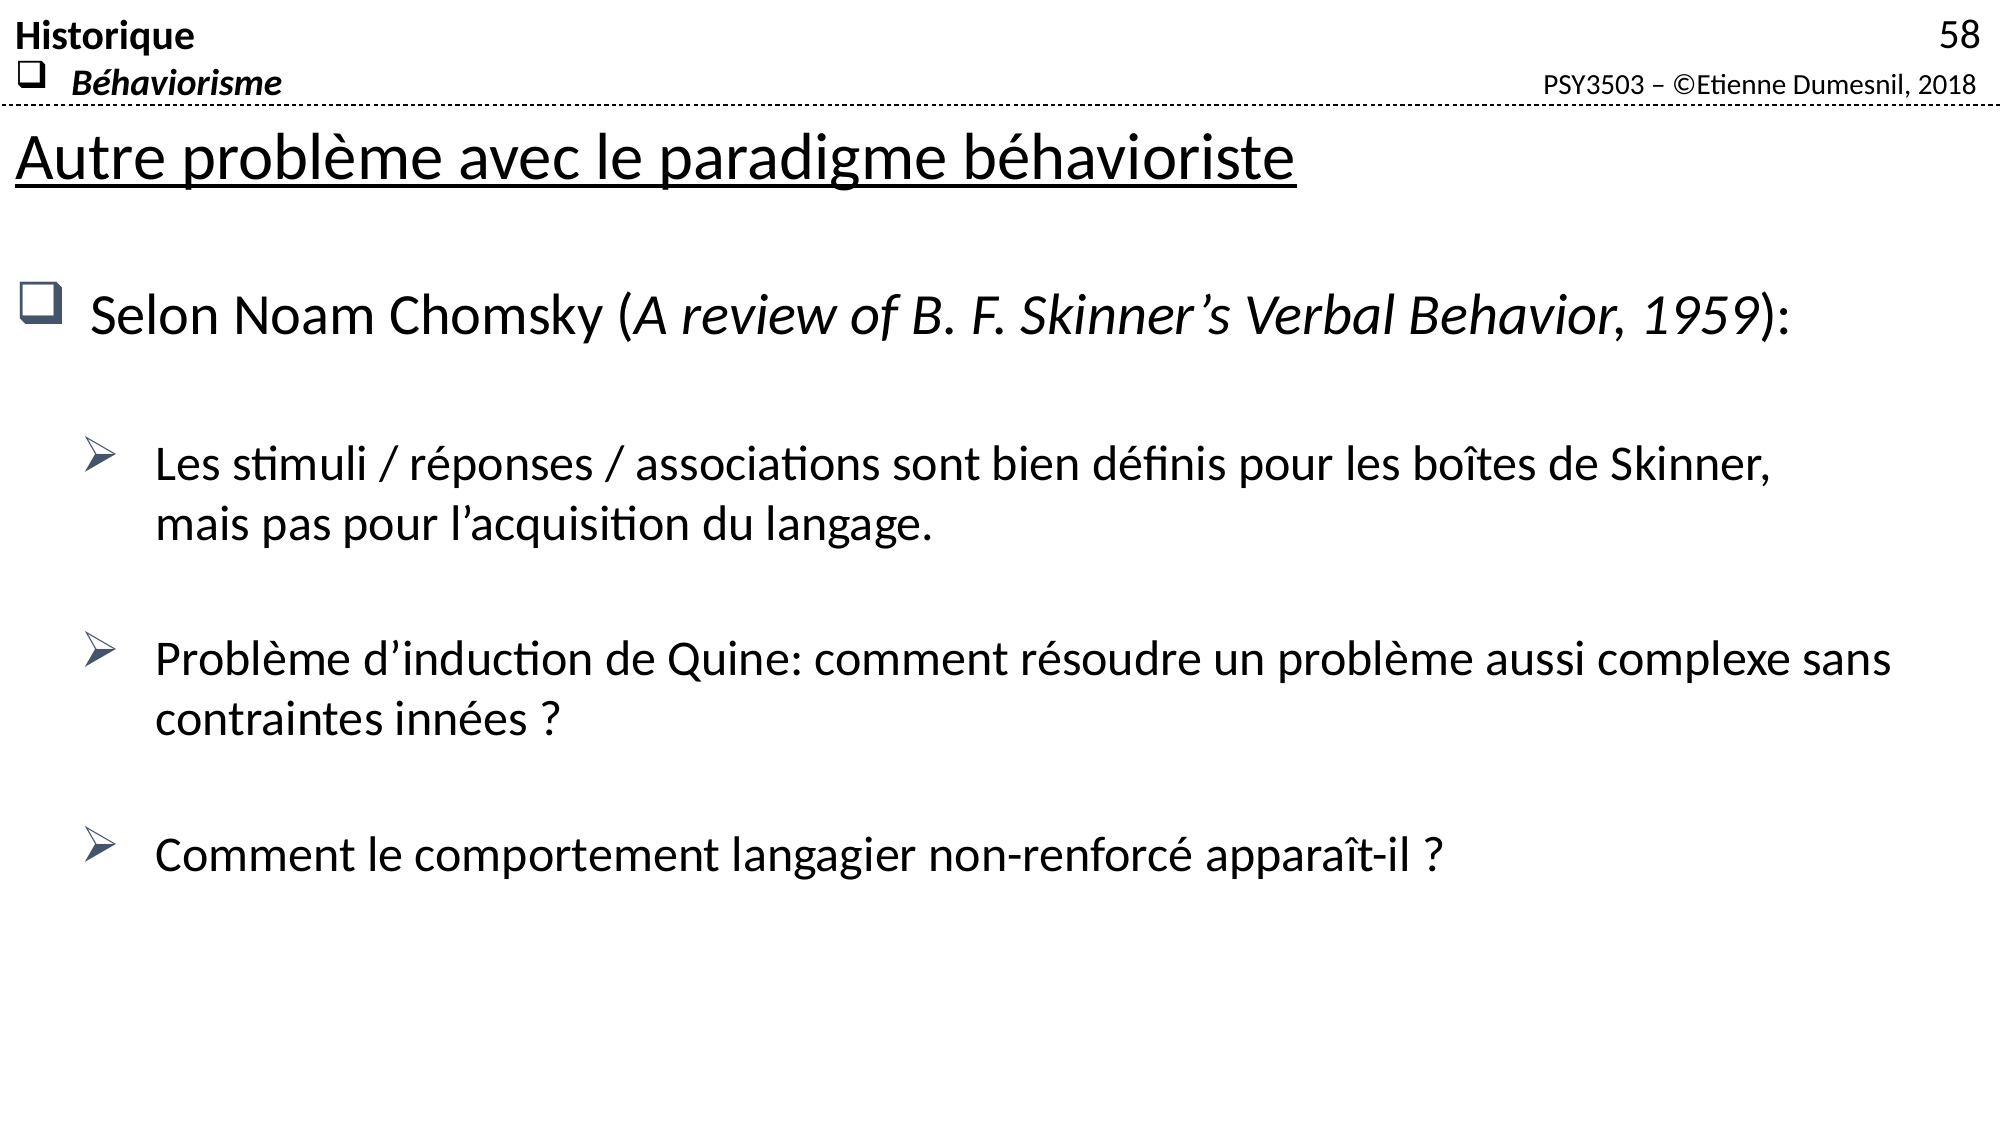

Historique
Béhaviorisme
Autre problème avec le paradigme béhavioriste

Selon Noam Chomsky (A review of B. F. Skinner’s Verbal Behavior, 1959):

Les stimuli / réponses / associations sont bien définis pour les boîtes de Skinner,
mais pas pour l’acquisition du langage.

Problème d’induction de Quine: comment résoudre un problème aussi complexe sans contraintes innées ?

Comment le comportement langagier non-renforcé apparaît-il ?